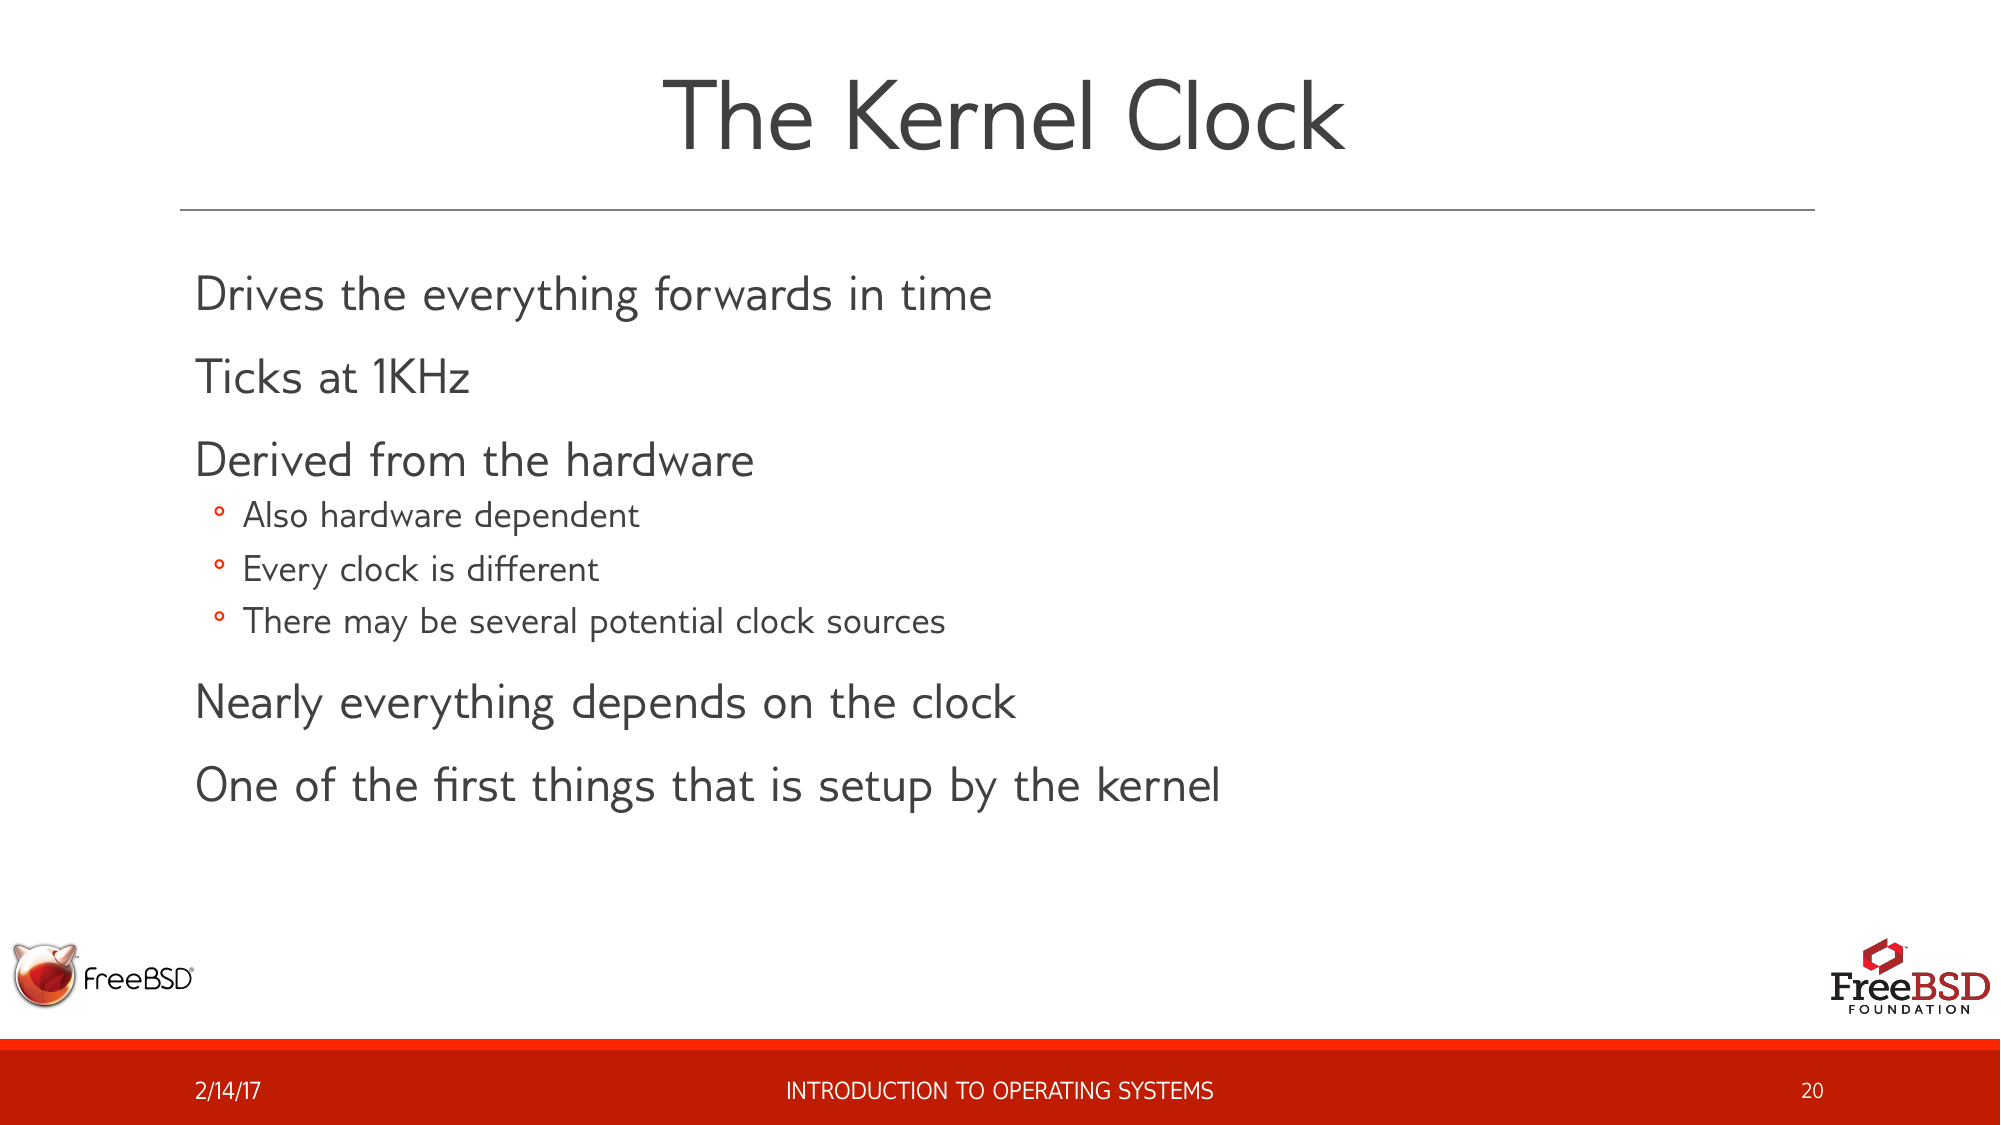

# The Kernel Clock
Drives the everything forwards in time
Ticks at 1KHz
Derived from the hardware
Also hardware dependent
Every clock is different
There may be several potential clock sources
Nearly everything depends on the clock
One of the first things that is setup by the kernel
2/14/17
Introduction to Operating Systems
20